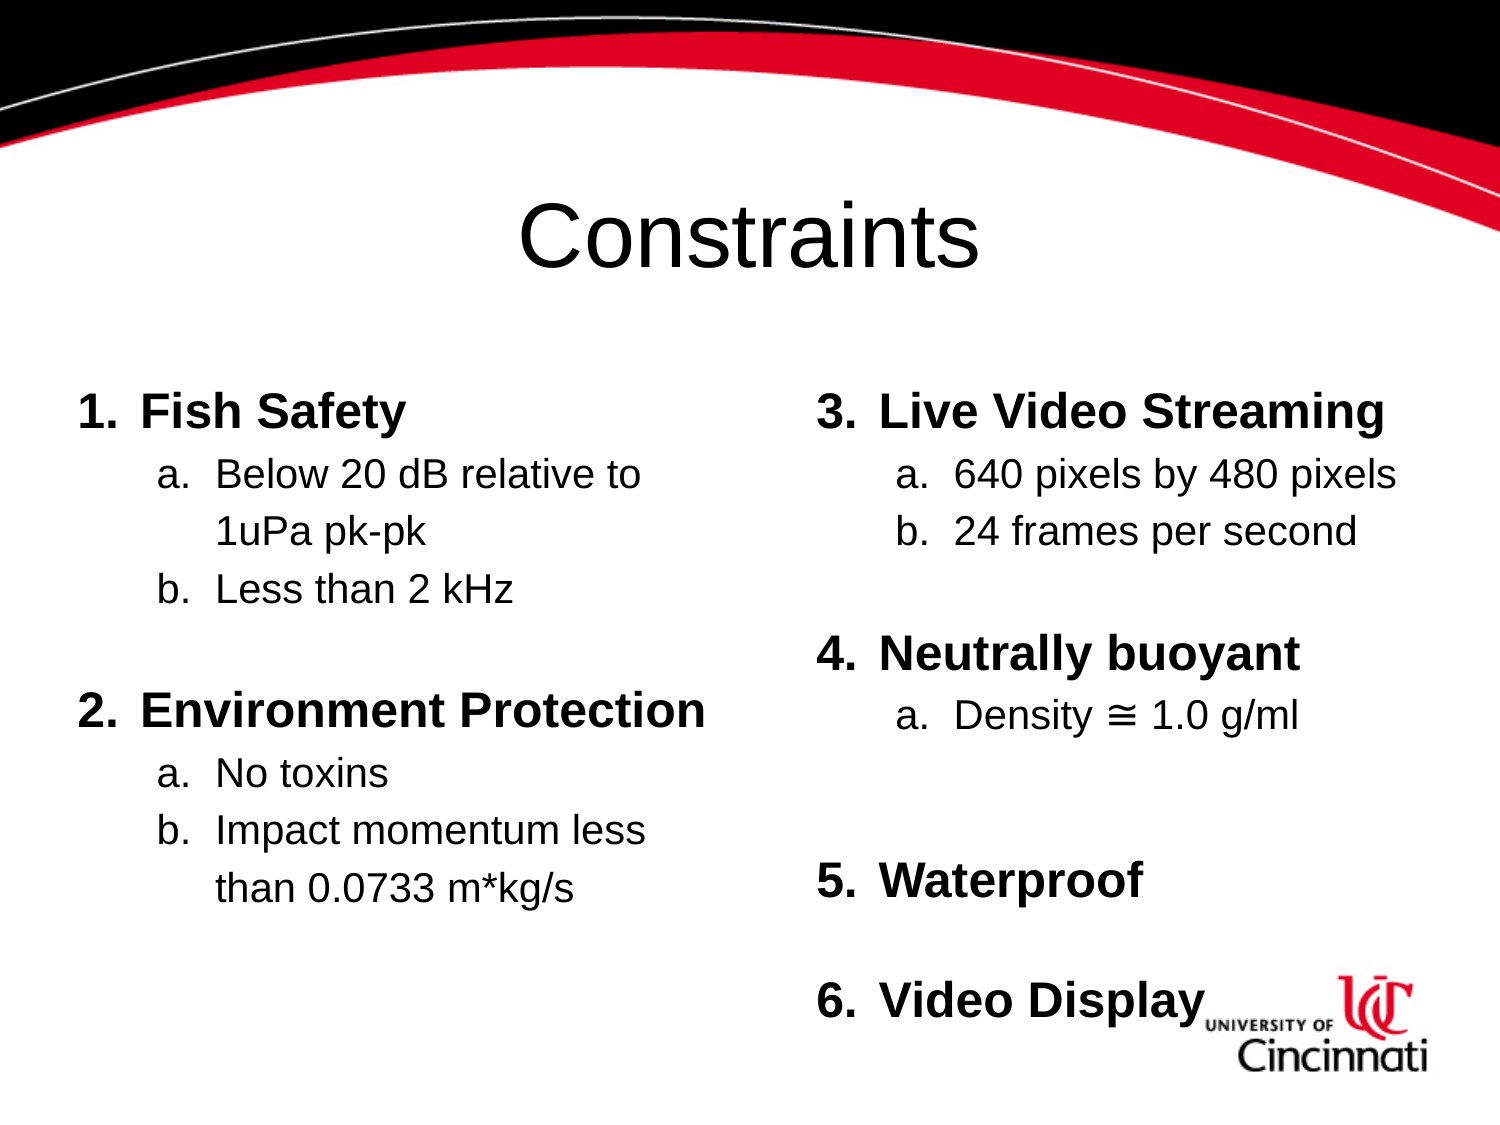

# Constraints
Fish Safety
Below 20 dB relative to 1uPa pk-pk
Less than 2 kHz

Environment Protection
No toxins
Impact momentum less than 0.0733 m*kg/s
Live Video Streaming
640 pixels by 480 pixels
24 frames per second

Neutrally buoyant
Density ≅ 1.0 g/ml

Waterproof
Video Display